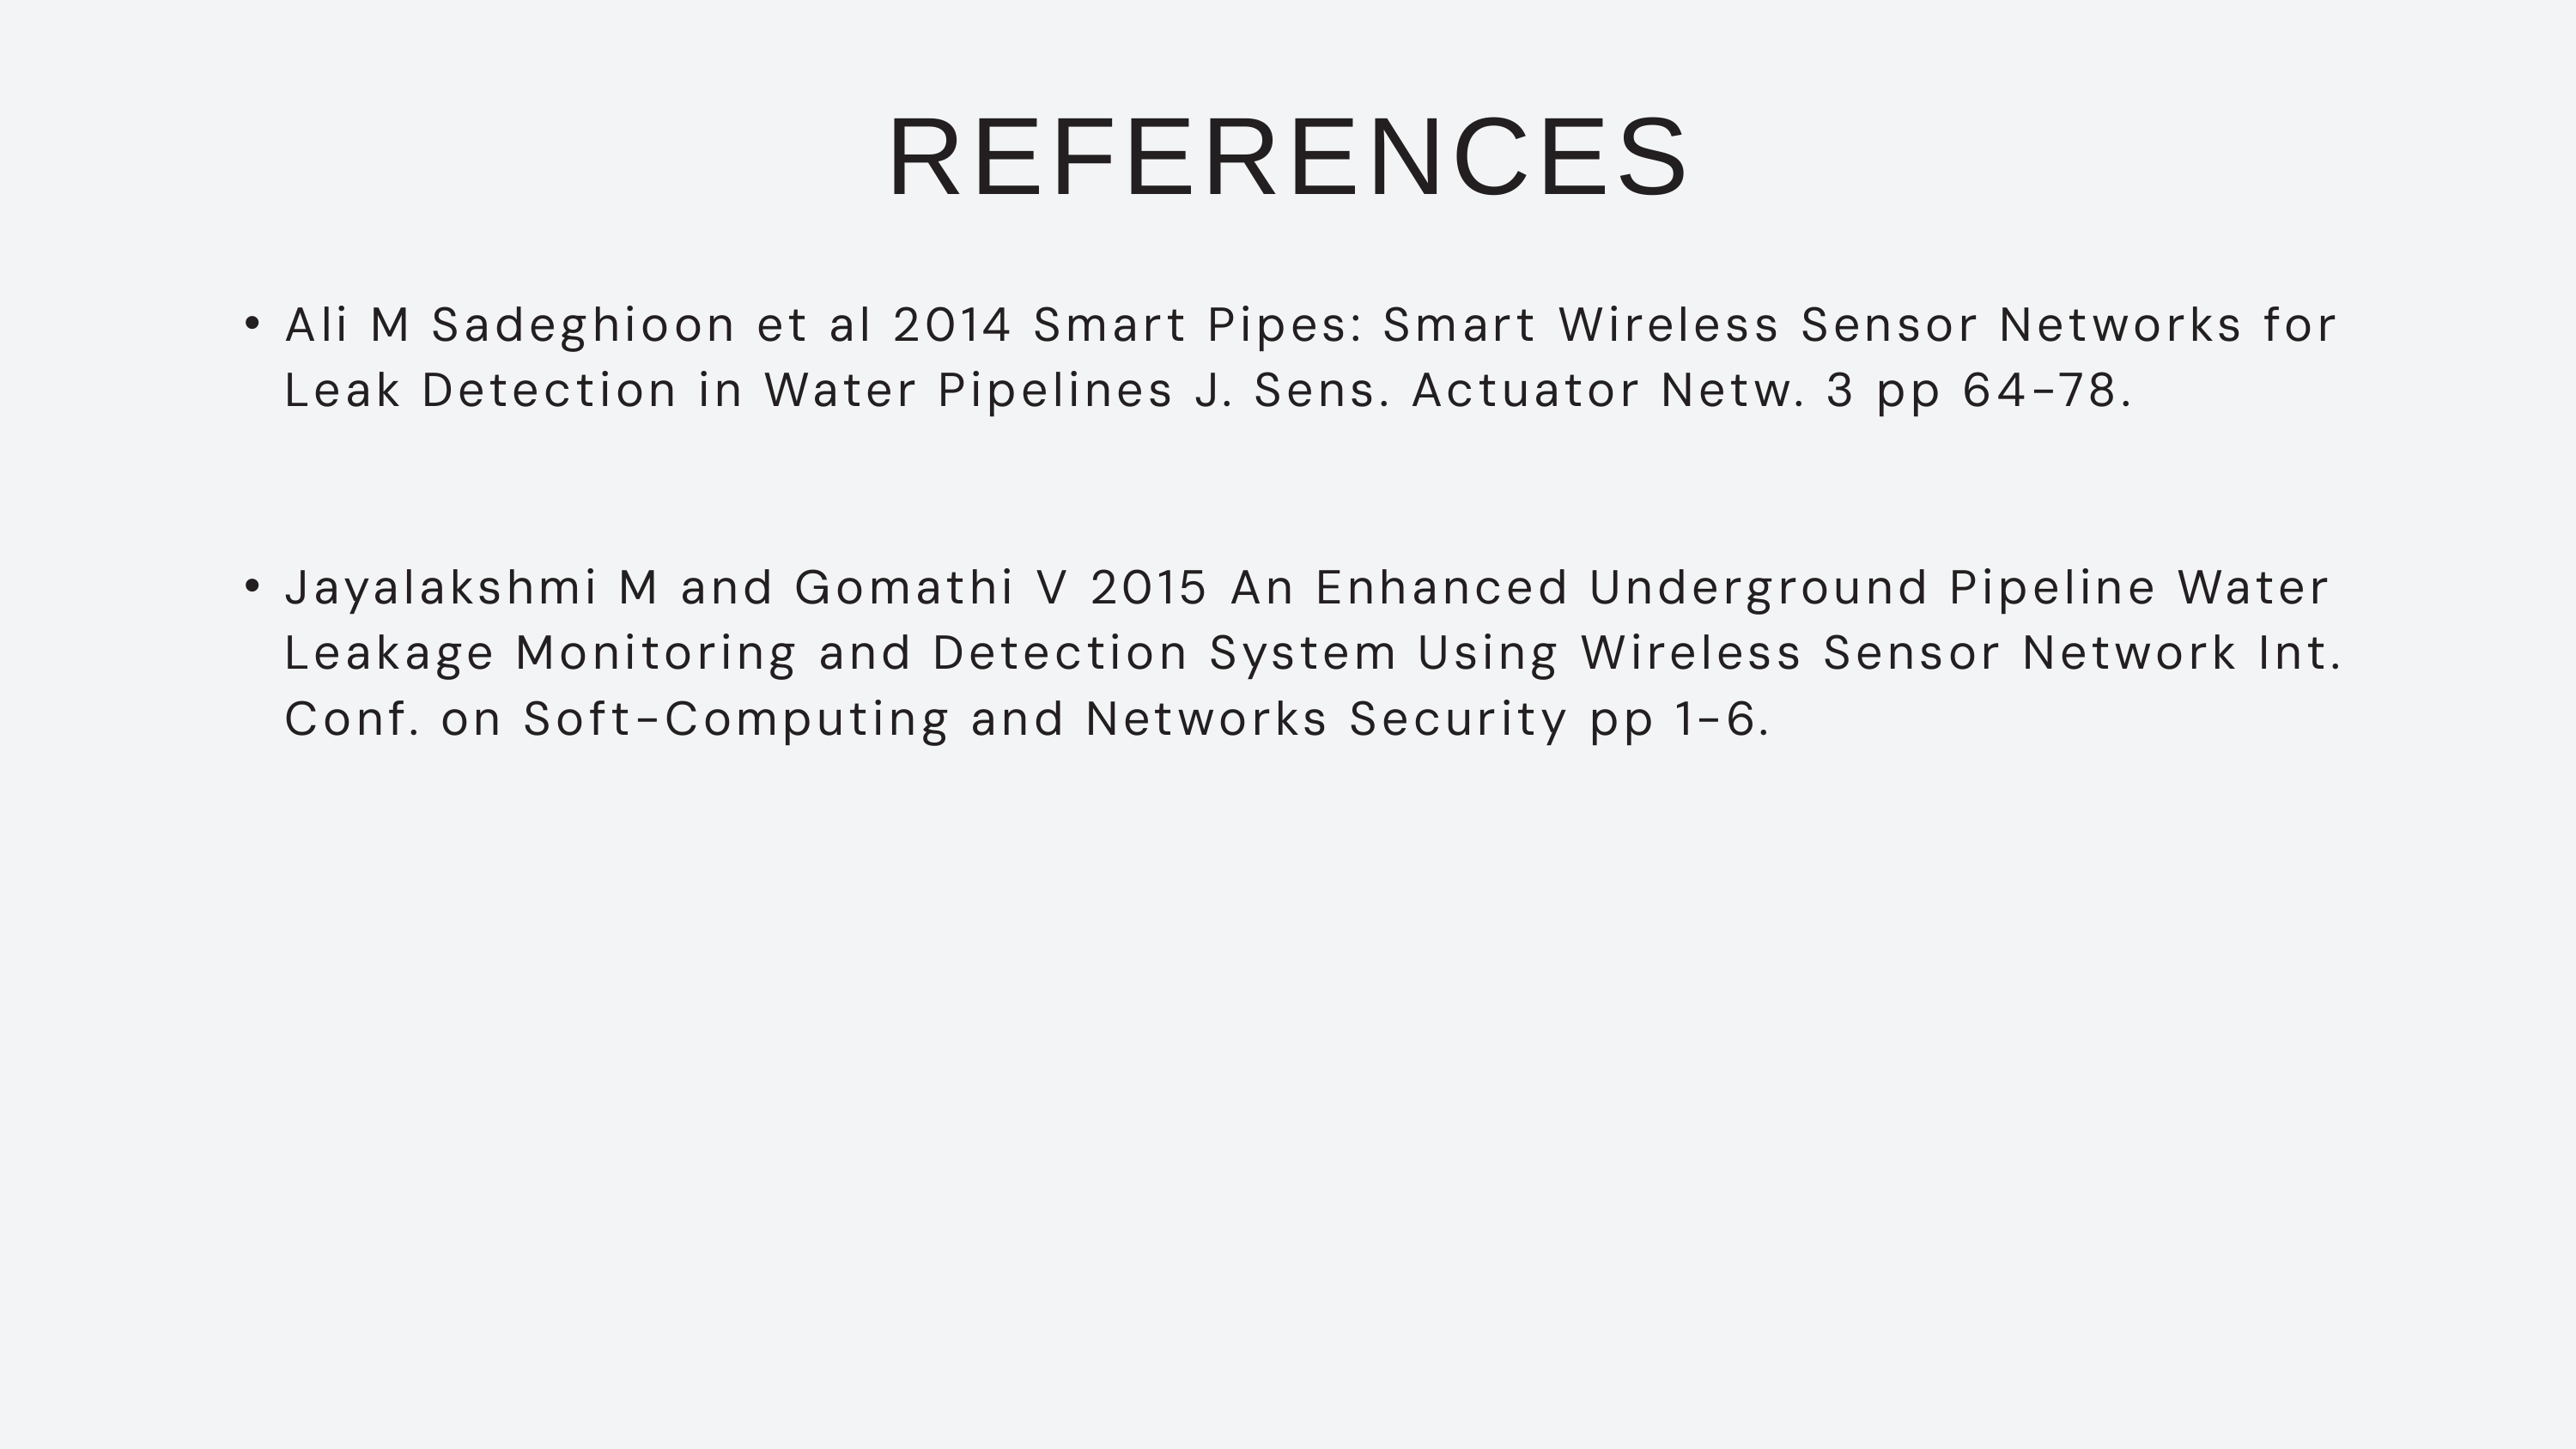

REFERENCES
Ali M Sadeghioon et al 2014 Smart Pipes: Smart Wireless Sensor Networks for Leak Detection in Water Pipelines J. Sens. Actuator Netw. 3 pp 64-78.

Jayalakshmi M and Gomathi V 2015 An Enhanced Underground Pipeline Water Leakage Monitoring and Detection System Using Wireless Sensor Network Int. Conf. on Soft-Computing and Networks Security pp 1-6.